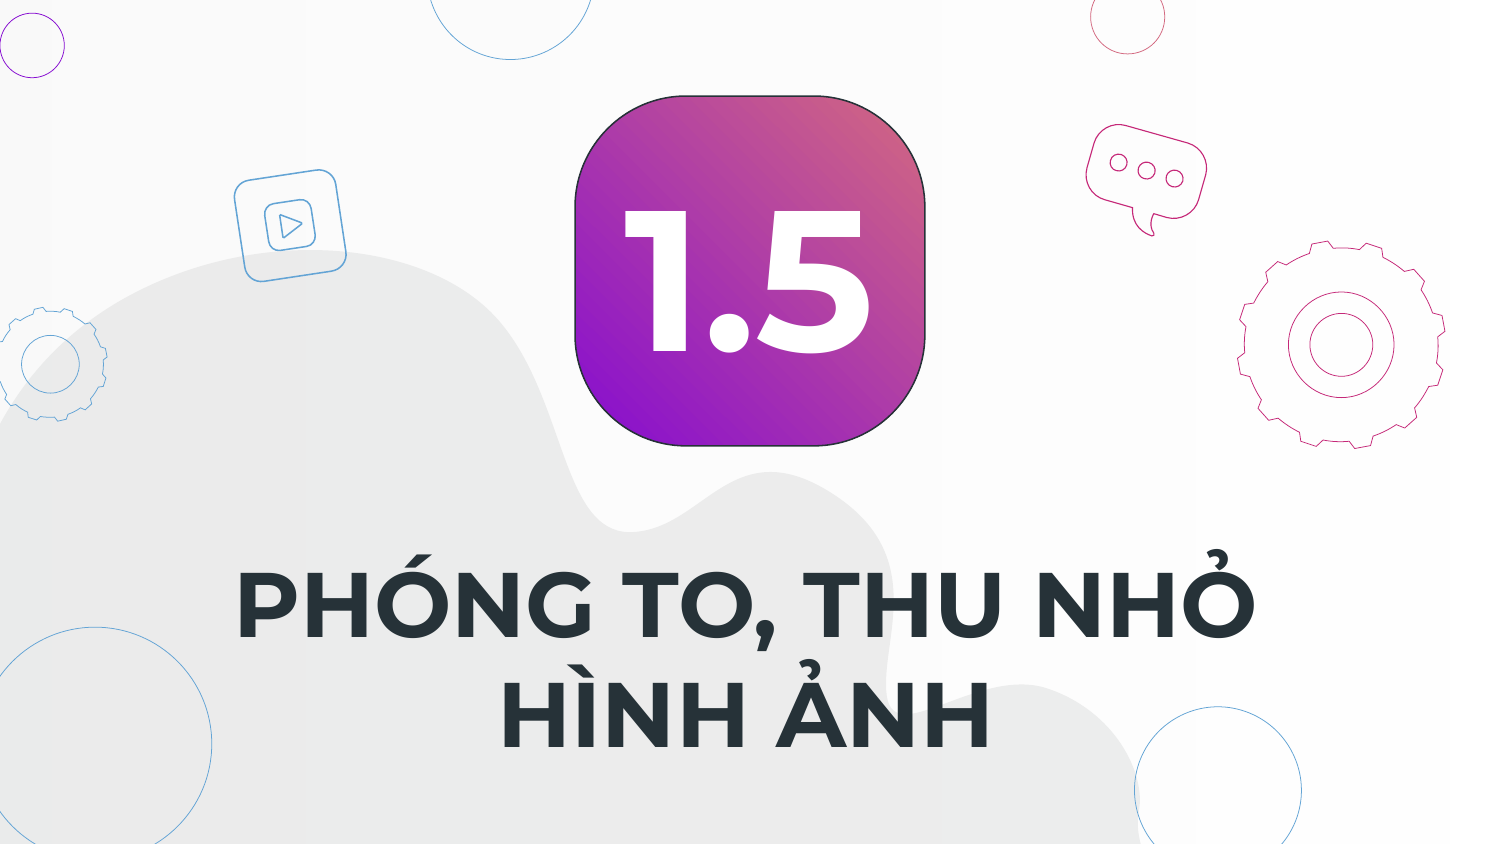

1.5

# PHÓNG TO, THU NHỎ HÌNH ẢNH